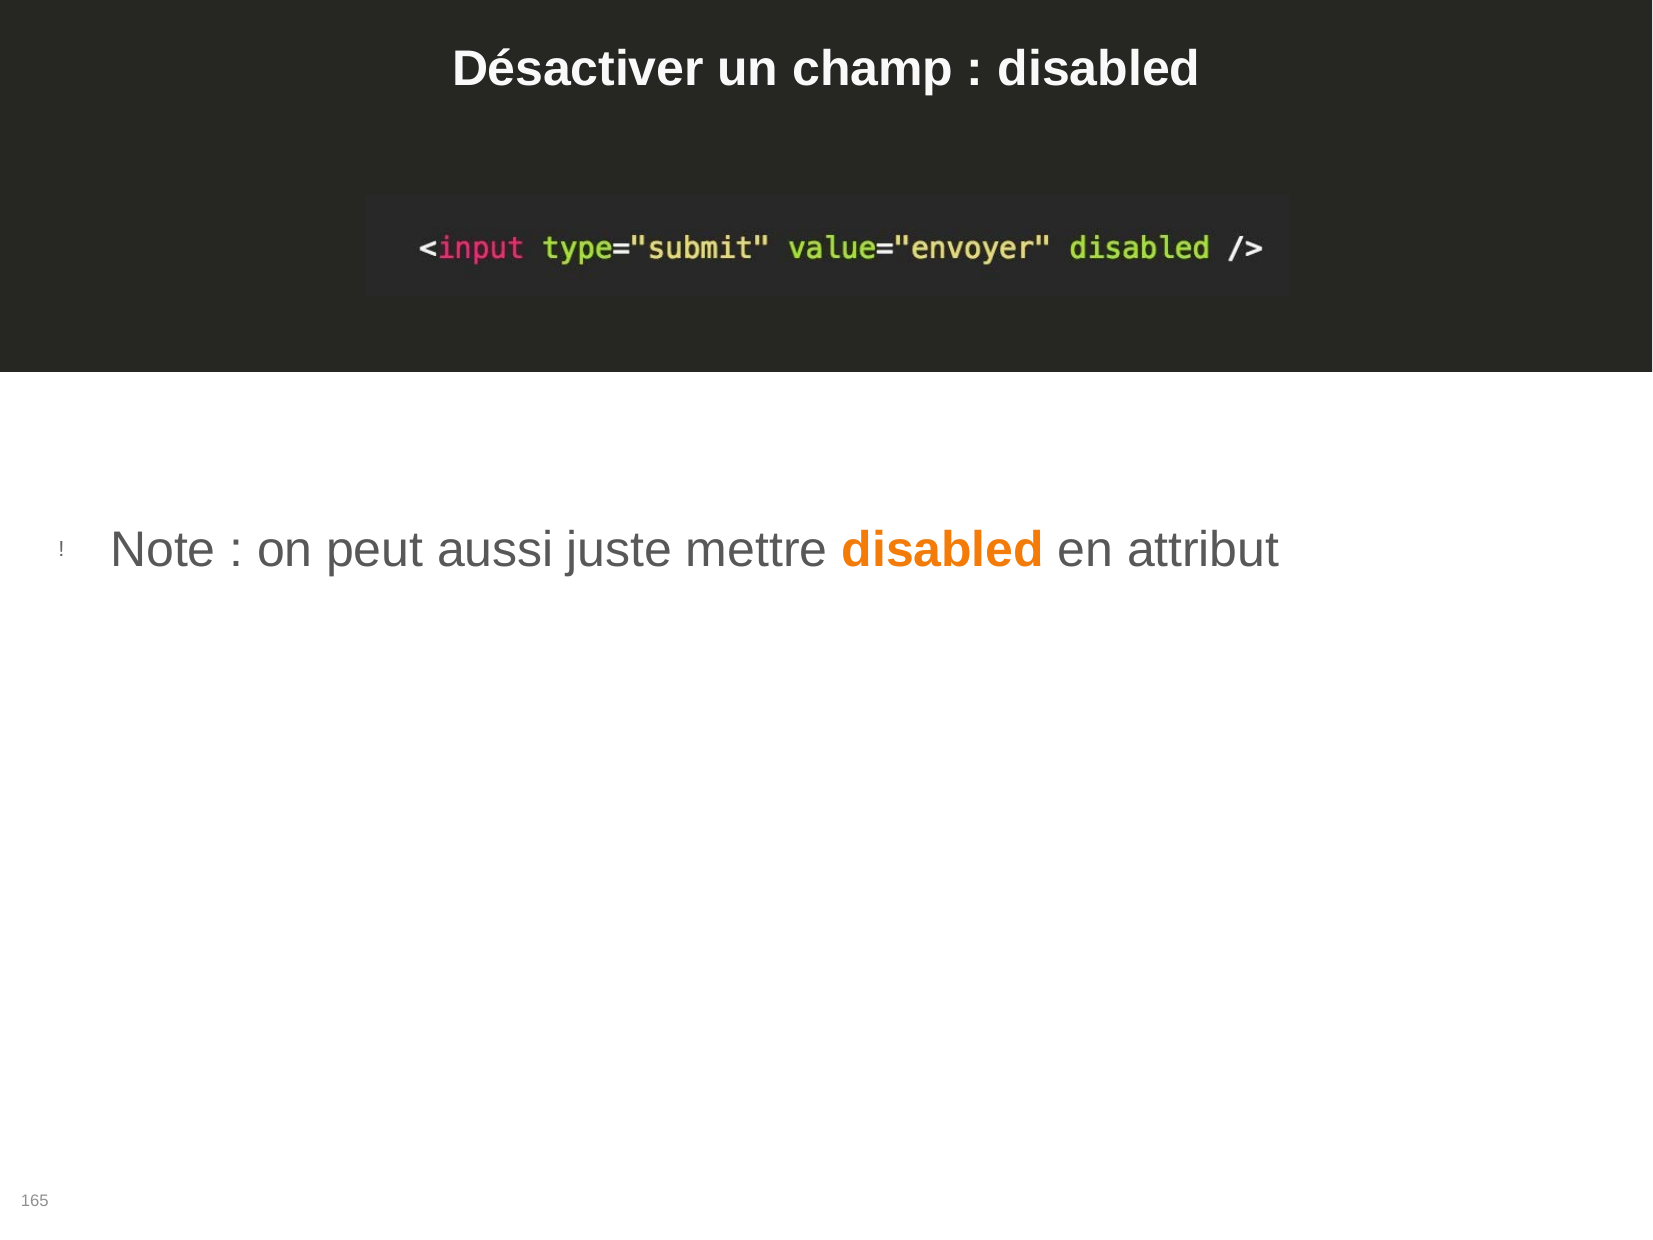

Désactiver un champ : disabled

Note : on peut aussi juste mettre disabled en attribut
!

165